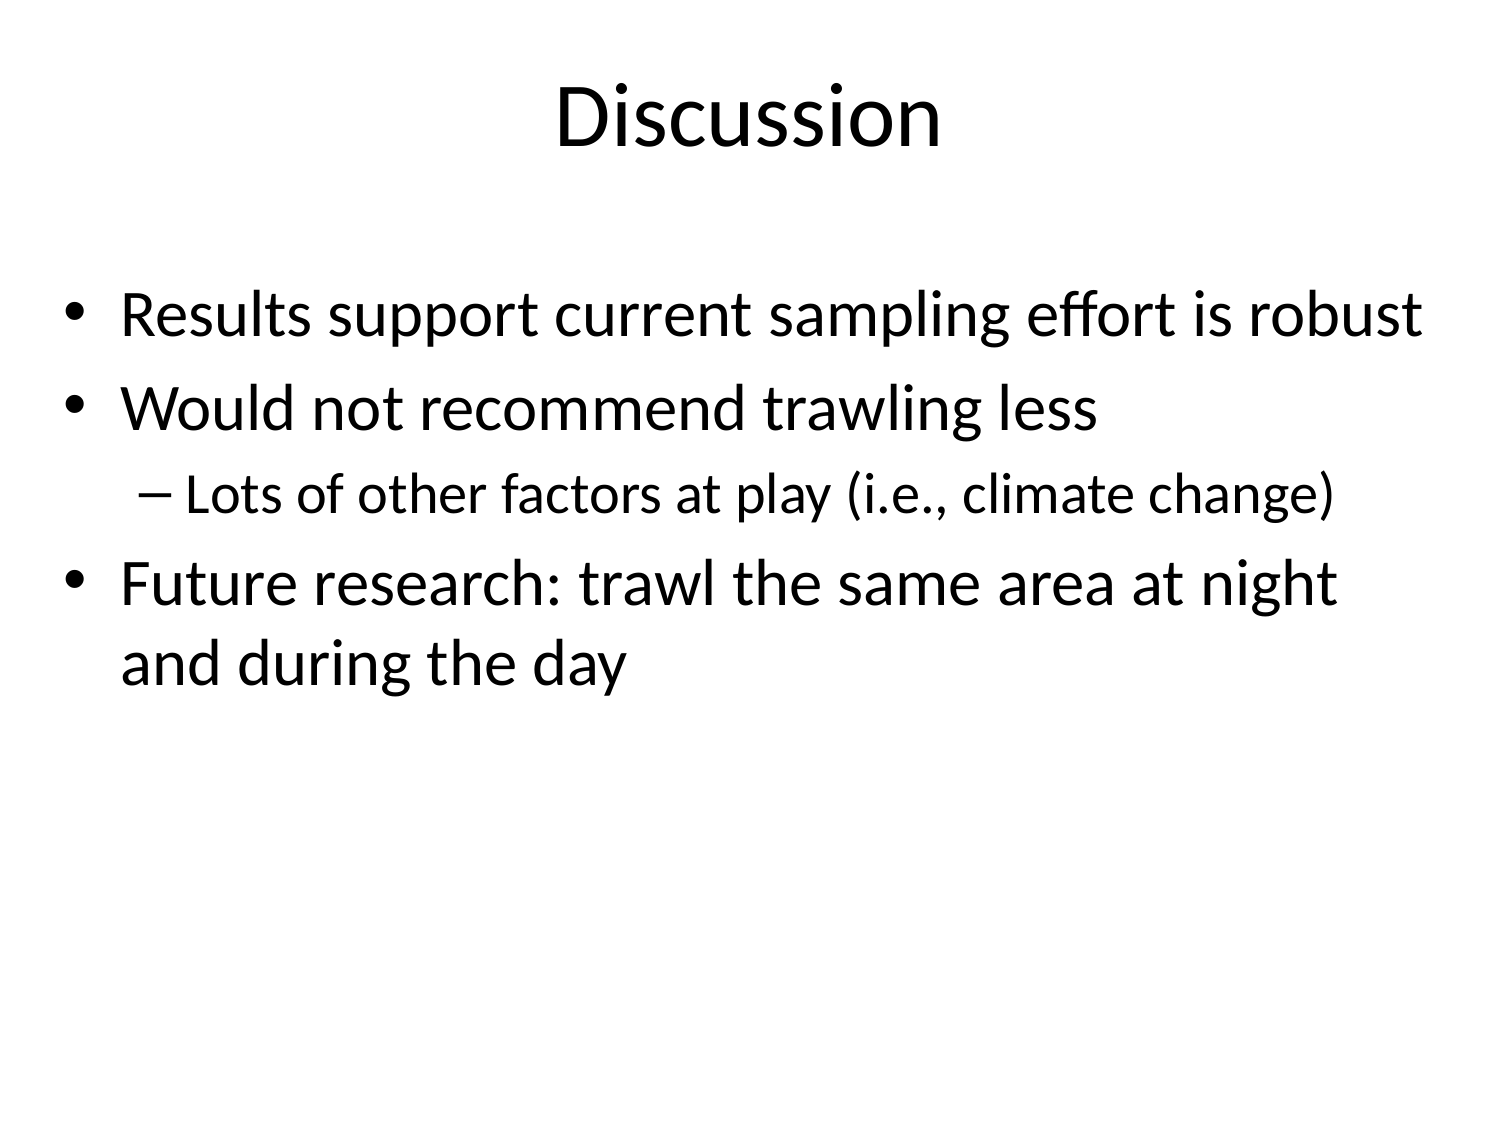

# Discussion
Results support current sampling effort is robust
Would not recommend trawling less
Lots of other factors at play (i.e., climate change)
Future research: trawl the same area at night and during the day